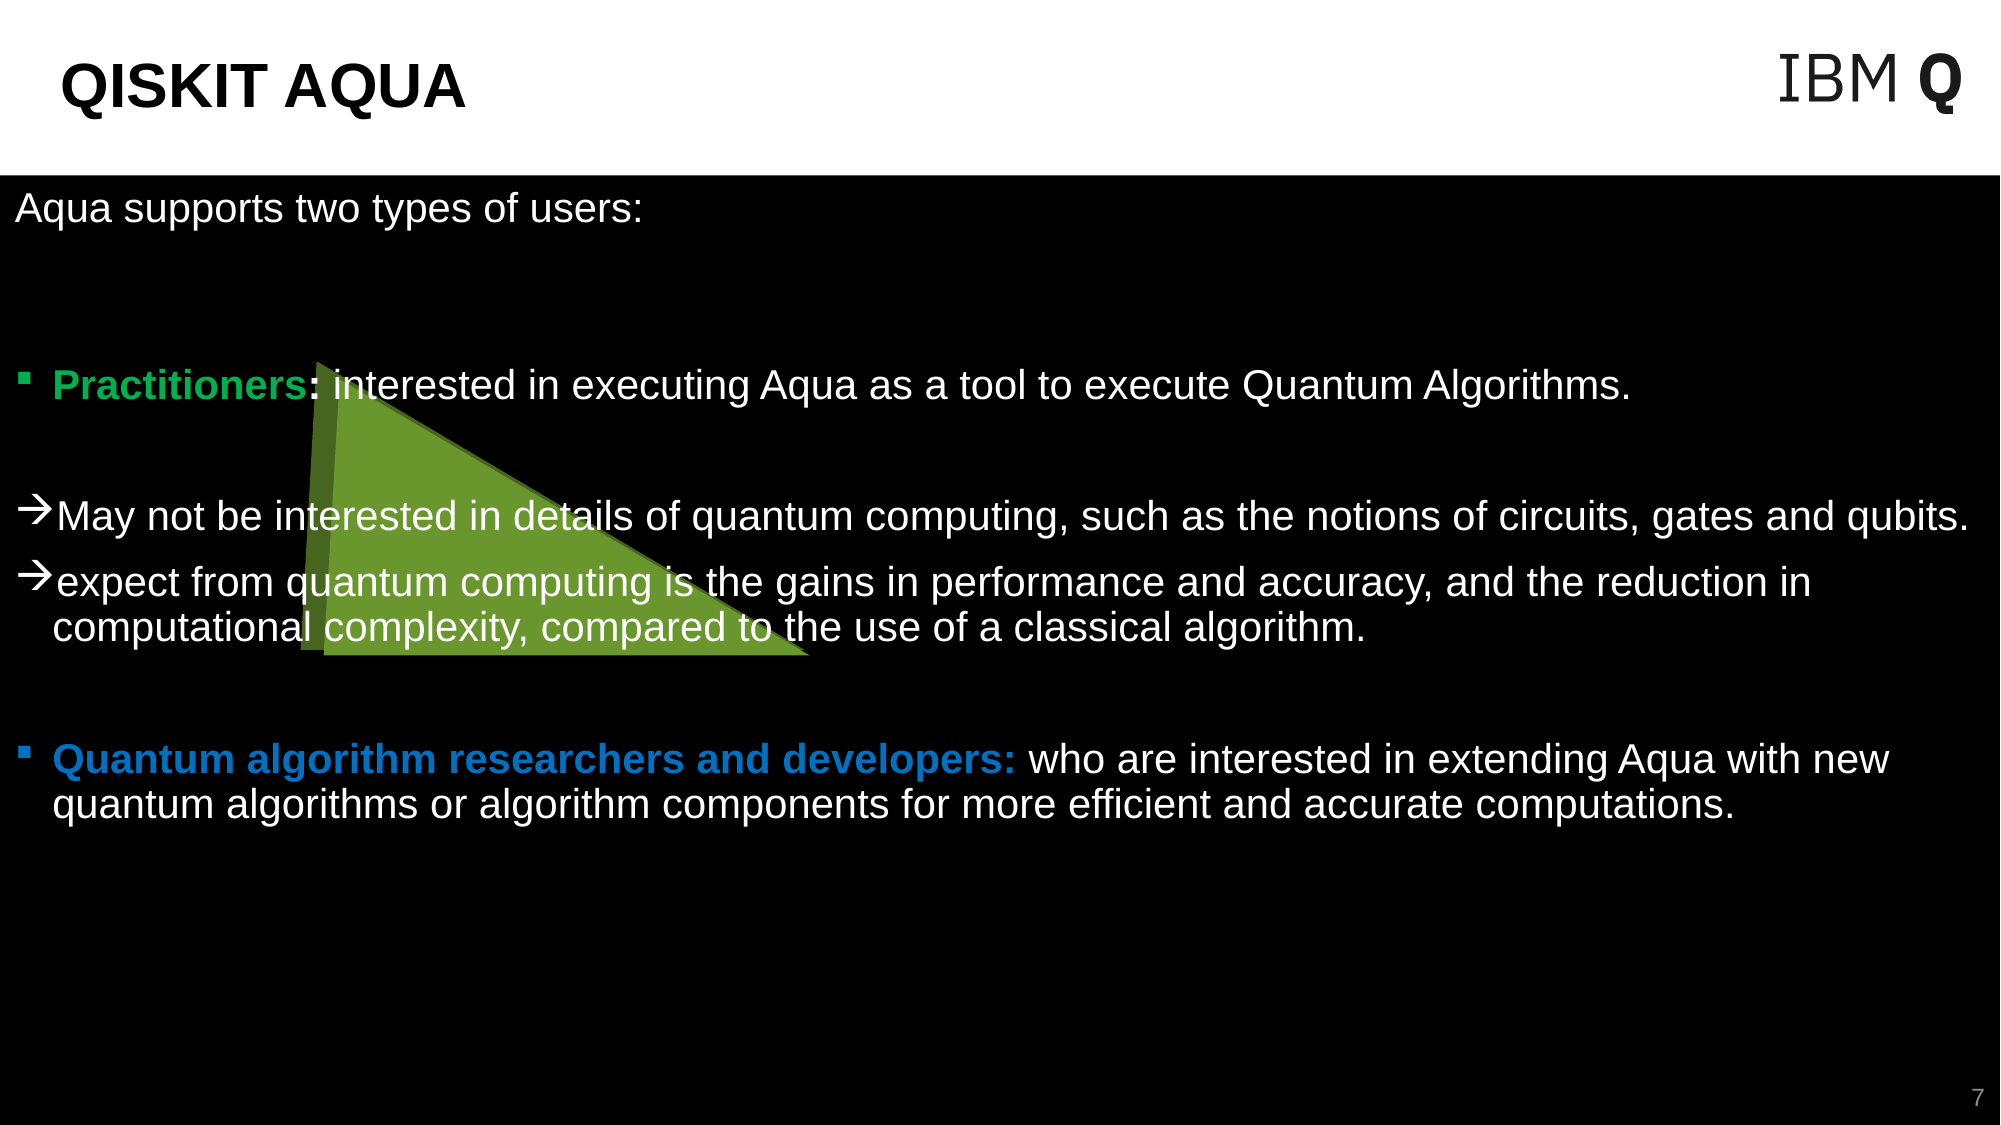

# QISKIT AQUA
Aqua supports two types of users:

Practitioners: interested in executing Aqua as a tool to execute Quantum Algorithms.

May not be interested in details of quantum computing, such as the notions of circuits, gates and qubits.
expect from quantum computing is the gains in performance and accuracy, and the reduction in computational complexity, compared to the use of a classical algorithm.

Quantum algorithm researchers and developers: who are interested in extending Aqua with new quantum algorithms or algorithm components for more efficient and accurate computations.

7
February 2017